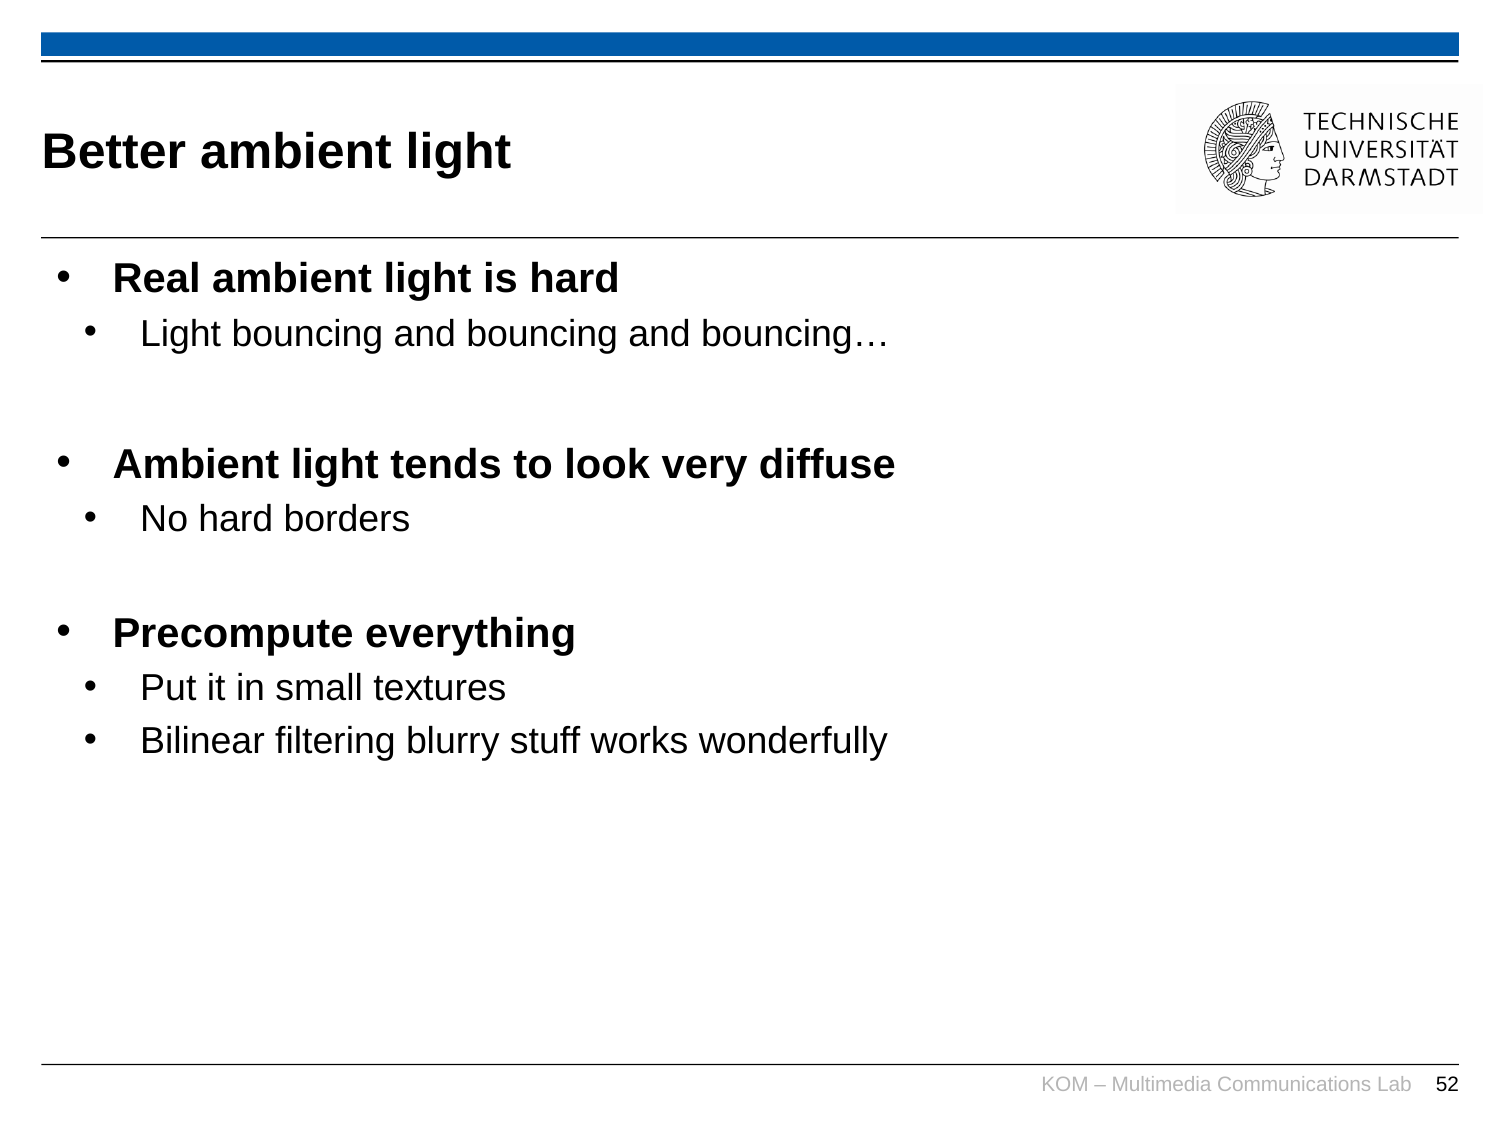

# Better ambient light
Real ambient light is hard
Light bouncing and bouncing and bouncing…

Ambient light tends to look very diffuse
No hard borders

Precompute everything
Put it in small textures
Bilinear filtering blurry stuff works wonderfully